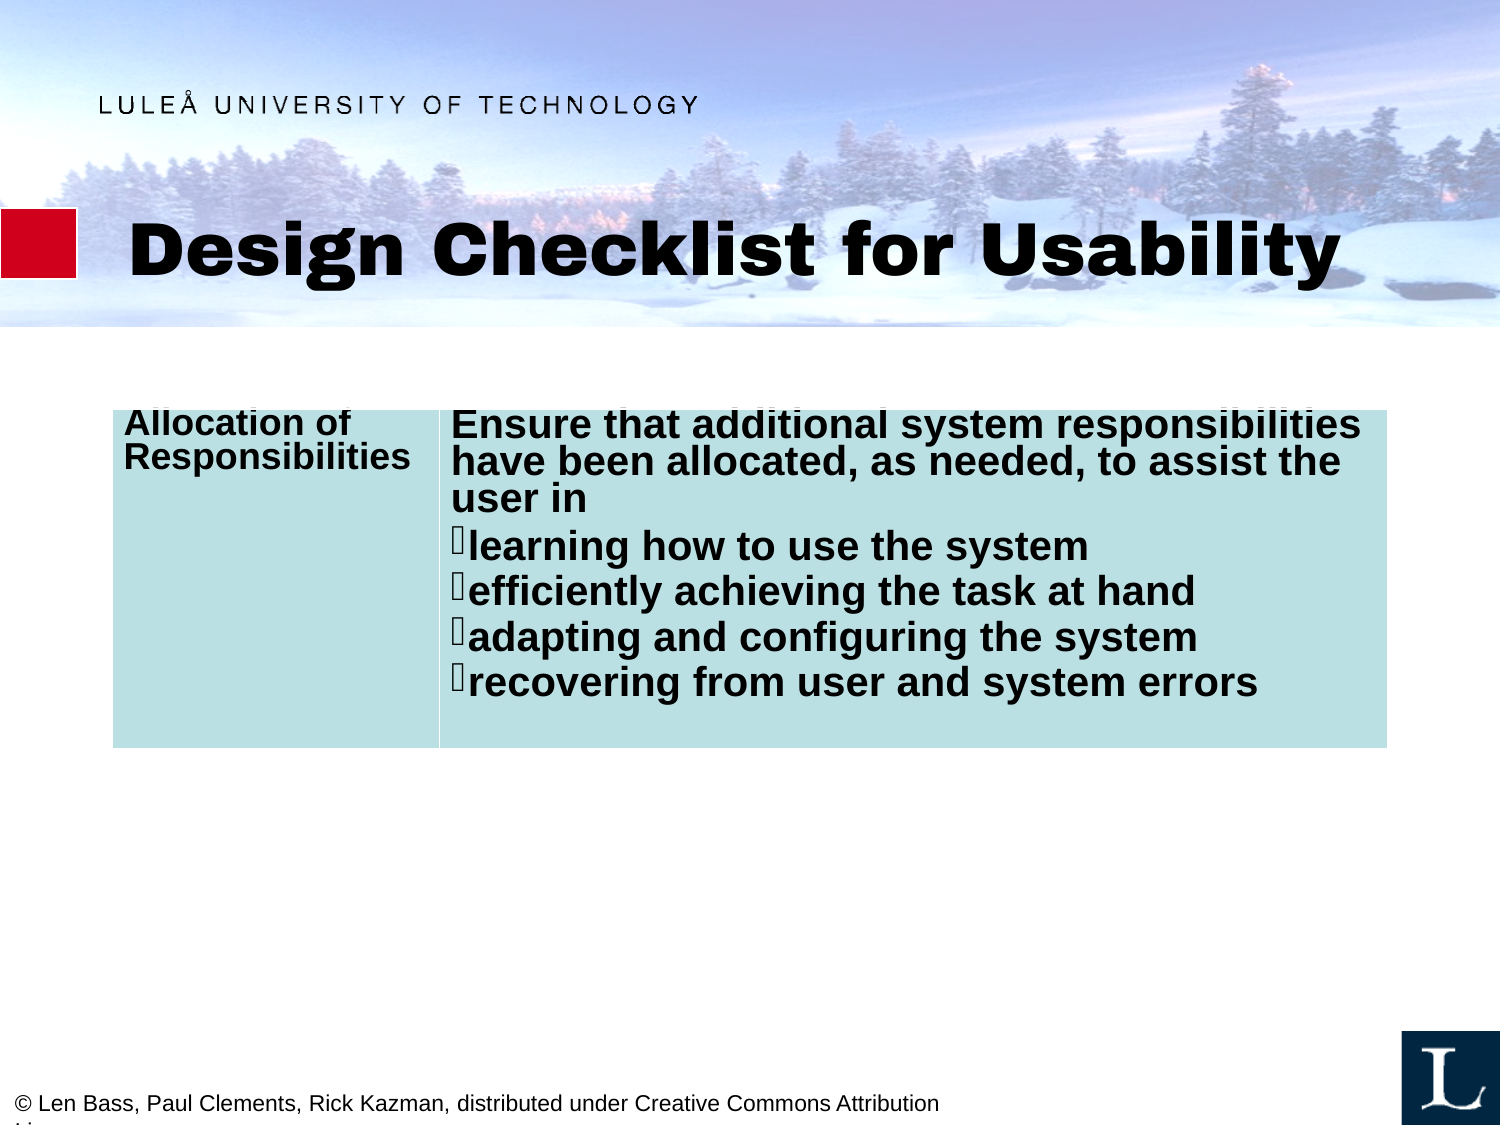

# Design Checklist for Usability
| Allocation of Responsibilities | Ensure that additional system responsibilities have been allocated, as needed, to assist the user in learning how to use the system efficiently achieving the task at hand adapting and configuring the system recovering from user and system errors |
| --- | --- |
© Len Bass, Paul Clements, Rick Kazman, distributed under Creative Commons Attribution License